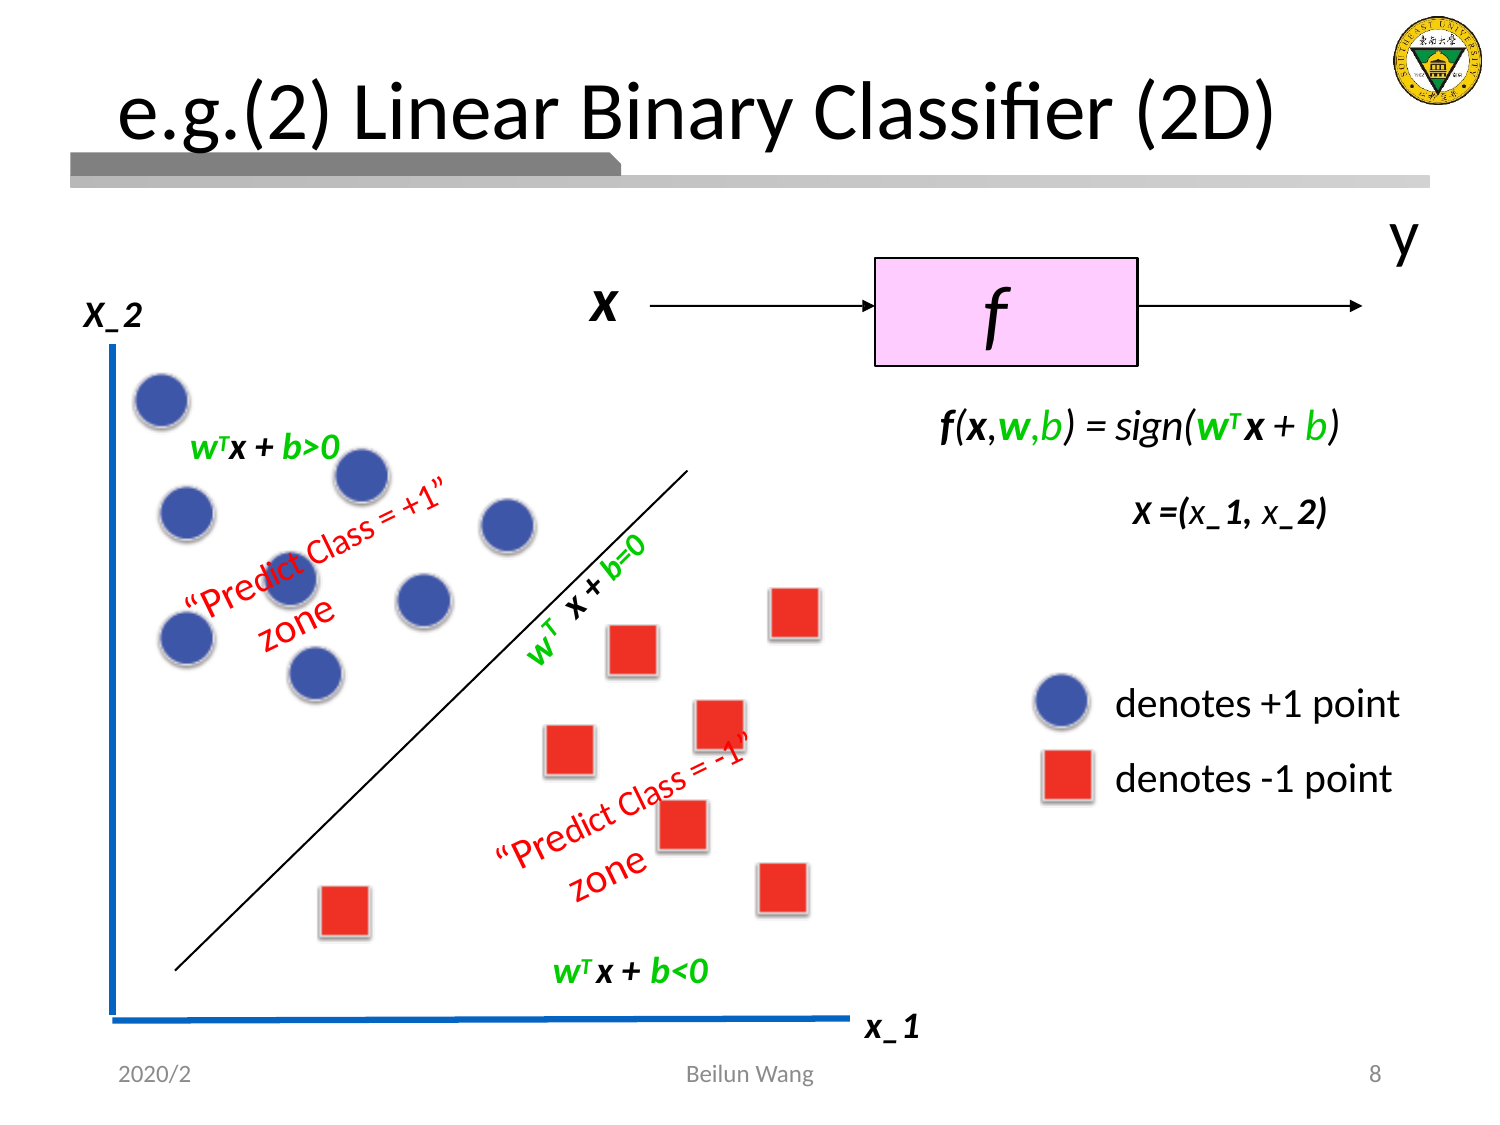

# e.g.(2) Linear Binary Classifier (2D)
y
x

f
X_2

f(x,w,b) = sign(wT x + b)
X =(x_1, x_2)
wTx + b>0

“Predict Class = +1”

x + b=0

zone
T
w

denotes +1 point
denotes -1 point

“Predict Class = -1”

zone

wT x + b<0
x_1

2020/2
Beilun Wang
8